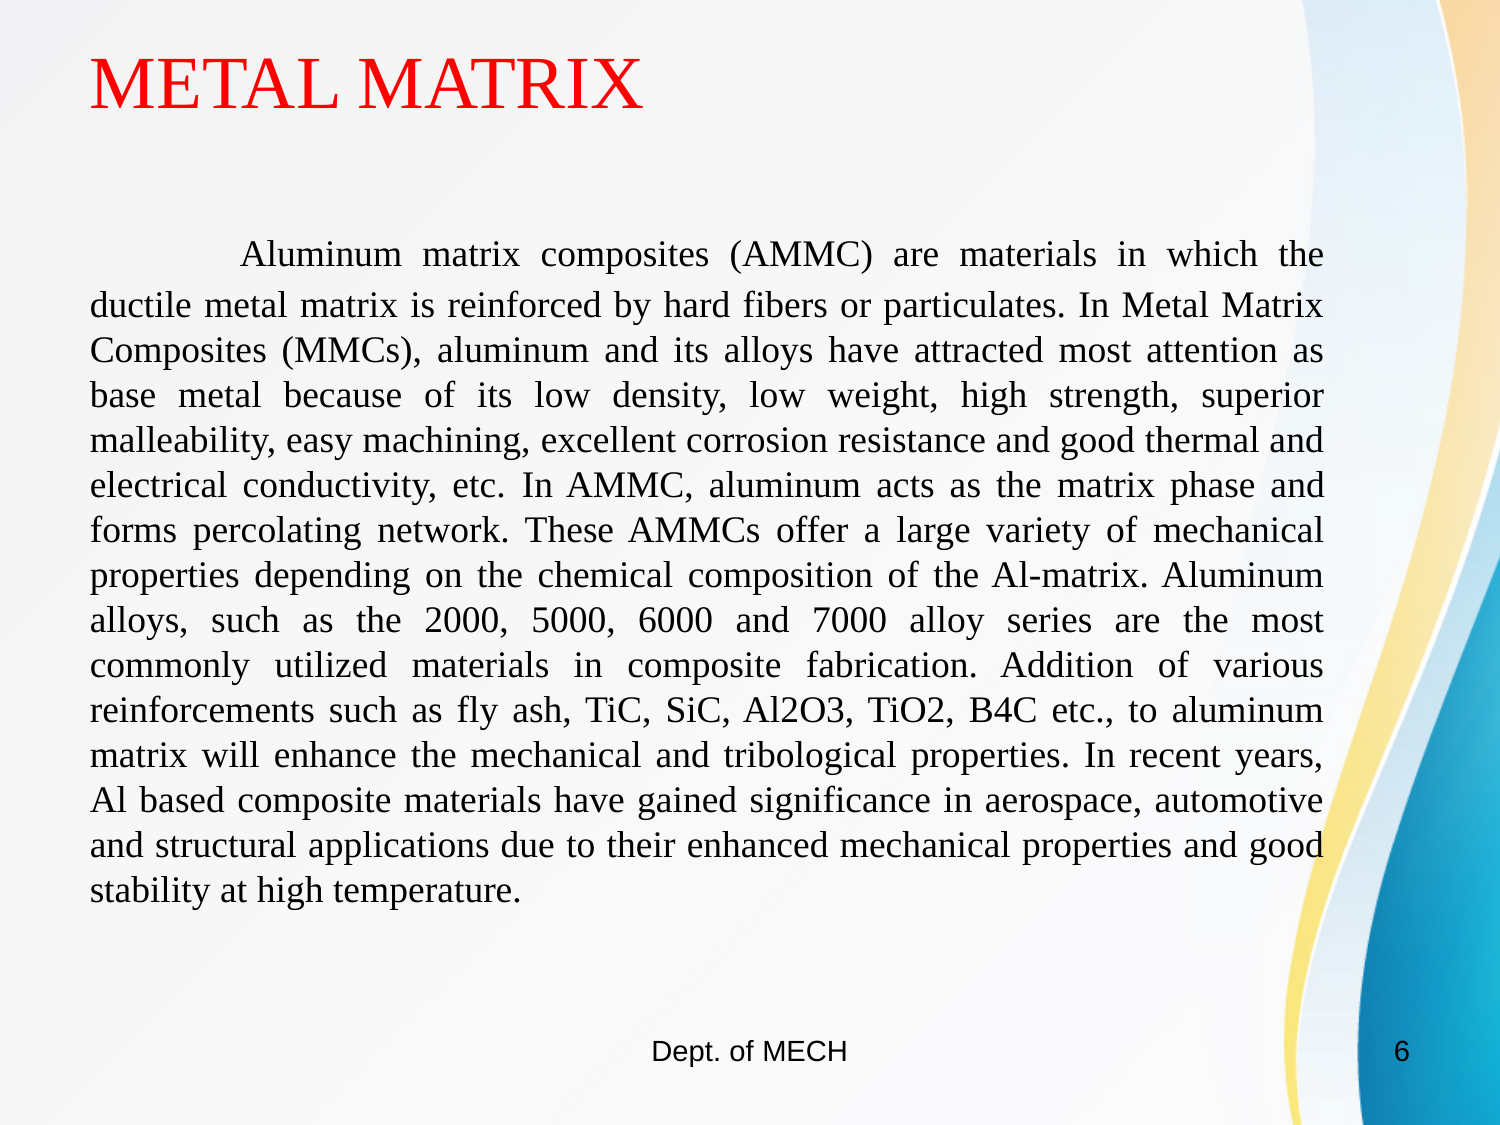

# METAL MATRIX
	Aluminum matrix composites (AMMC) are materials in which the ductile metal matrix is reinforced by hard fibers or particulates. In Metal Matrix Composites (MMCs), aluminum and its alloys have attracted most attention as base metal because of its low density, low weight, high strength, superior malleability, easy machining, excellent corrosion resistance and good thermal and electrical conductivity, etc. In AMMC, aluminum acts as the matrix phase and forms percolating network. These AMMCs offer a large variety of mechanical properties depending on the chemical composition of the Al-matrix. Aluminum alloys, such as the 2000, 5000, 6000 and 7000 alloy series are the most commonly utilized materials in composite fabrication. Addition of various reinforcements such as fly ash, TiC, SiC, Al2O3, TiO2, B4C etc., to aluminum matrix will enhance the mechanical and tribological properties. In recent years, Al based composite materials have gained significance in aerospace, automotive and structural applications due to their enhanced mechanical properties and good stability at high temperature.

Dept. of MECH
6